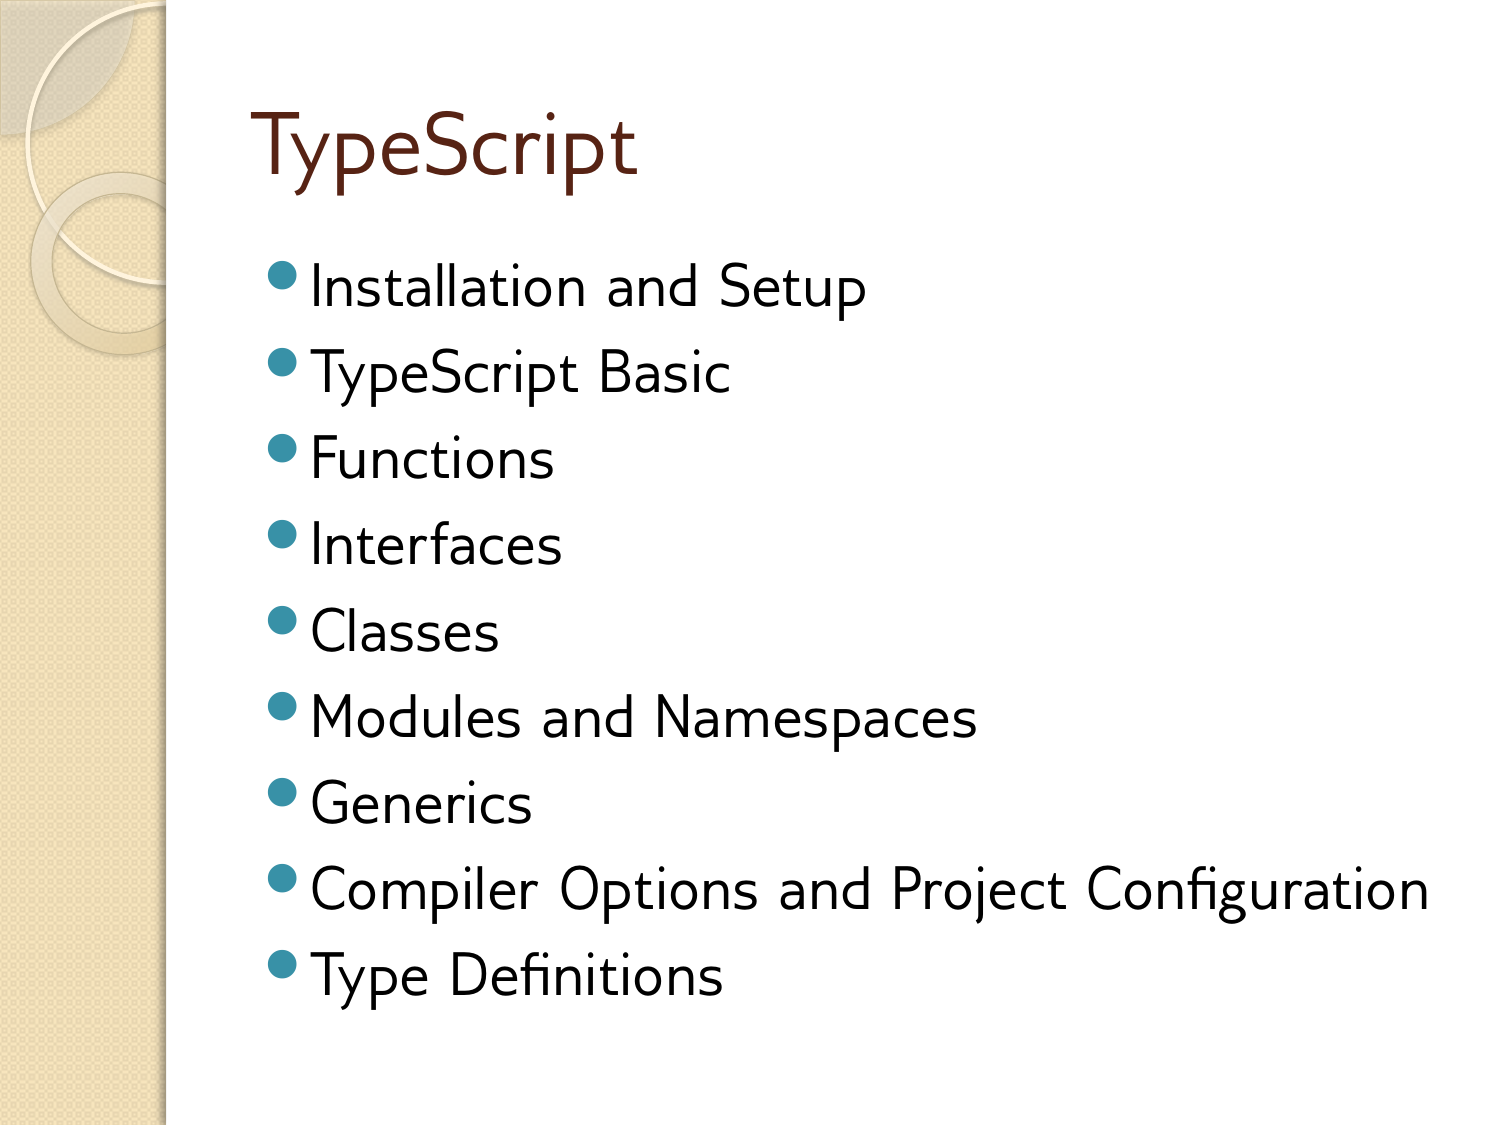

# TypeScript
Installation and Setup
TypeScript Basic
Functions
Interfaces
Classes
Modules and Namespaces
Generics
Compiler Options and Project Configuration
Type Definitions